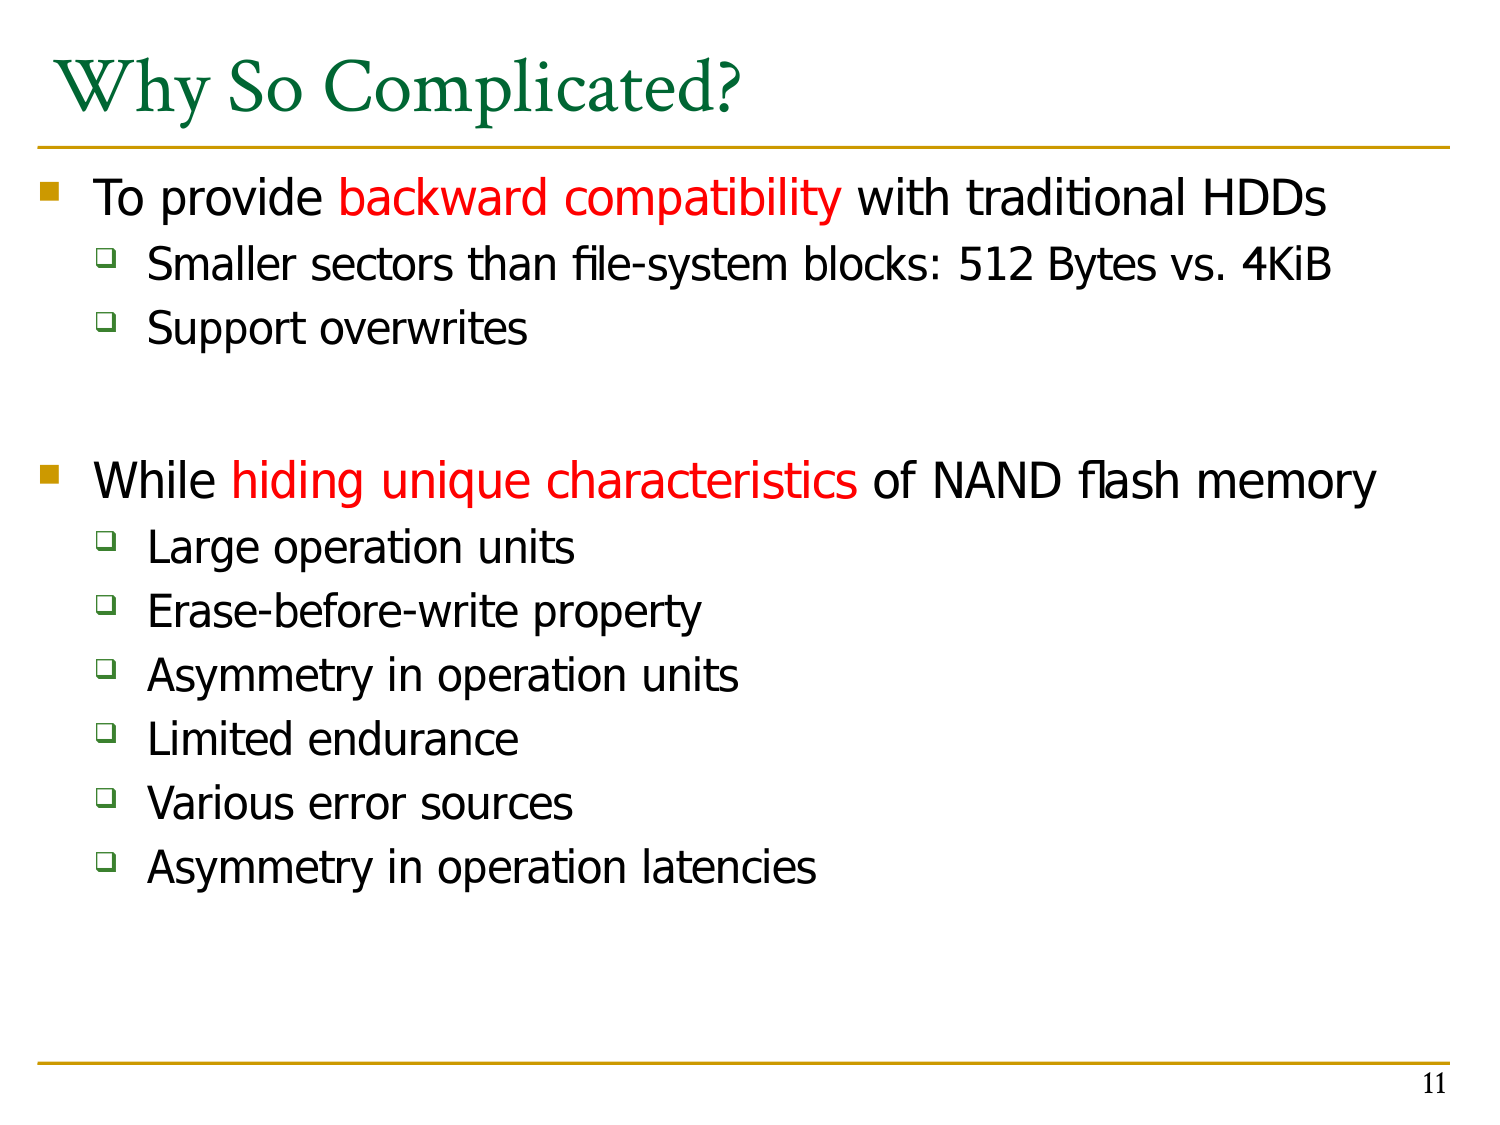

# Why So Complicated?
To provide backward compatibility with traditional HDDs
Smaller sectors than file-system blocks: 512 Bytes vs. 4KiB
Support overwrites

While hiding unique characteristics of NAND flash memory
Large operation units
Erase-before-write property
Asymmetry in operation units
Limited endurance
Various error sources
Asymmetry in operation latencies

11